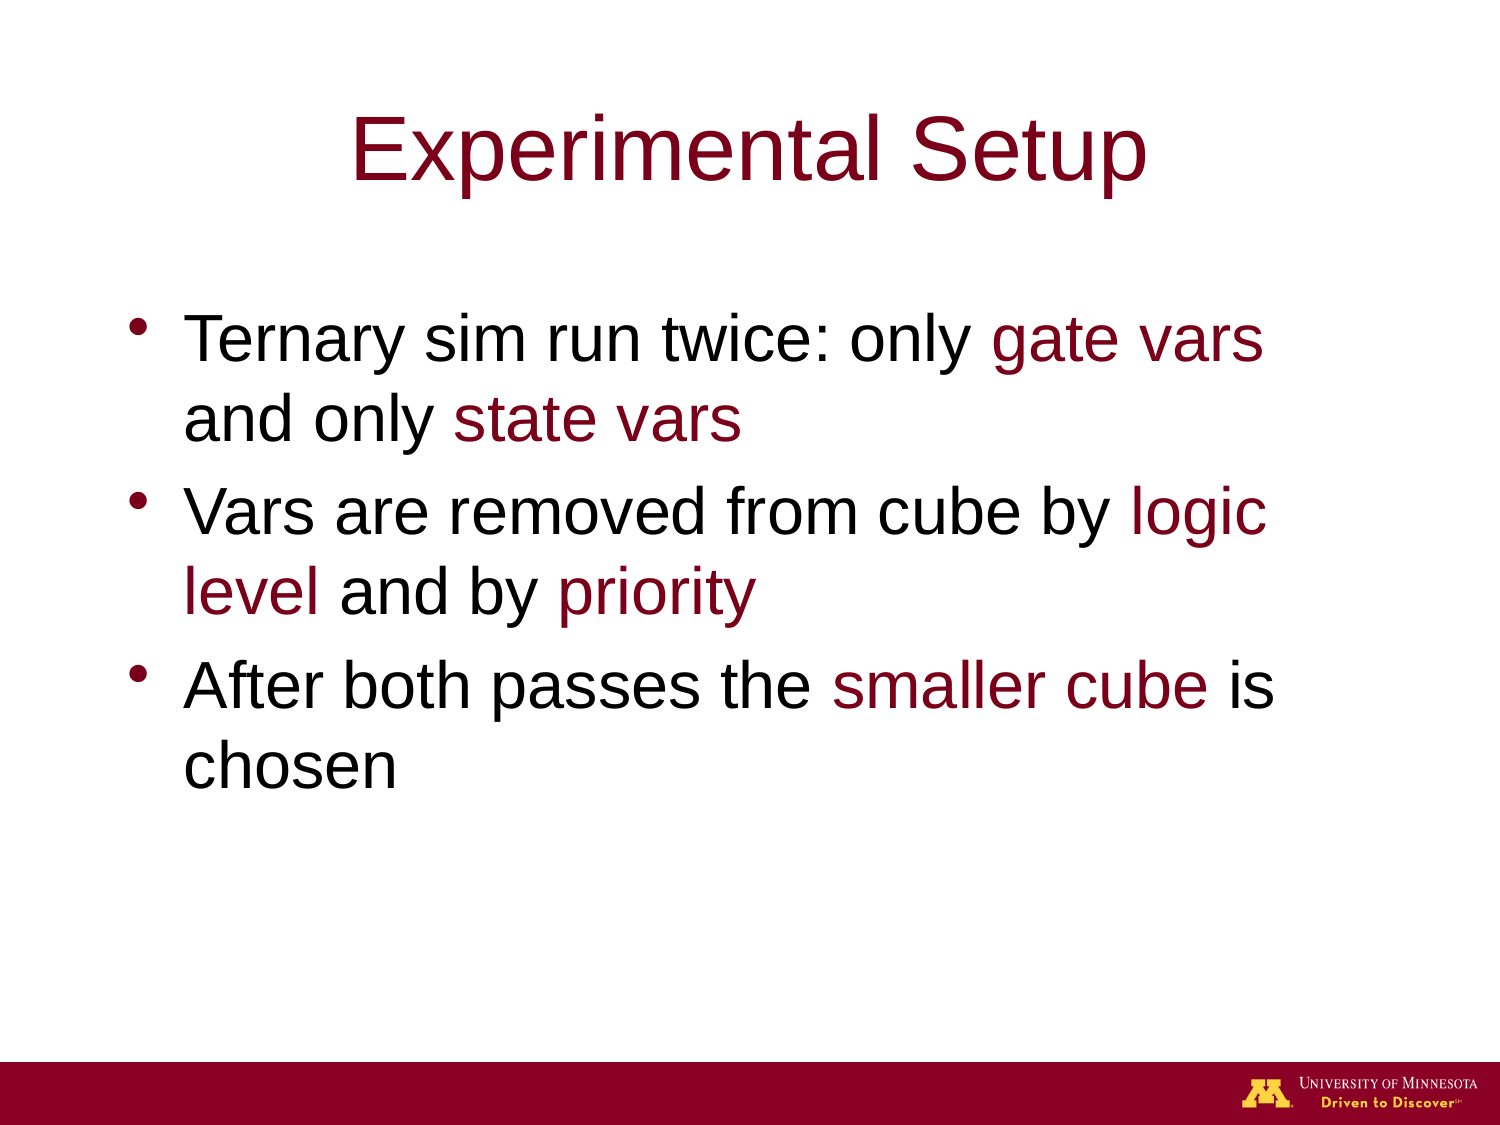

# Experimental Setup
Ternary sim run twice: only gate vars and only state vars
Vars are removed from cube by logic level and by priority
After both passes the smaller cube is chosen